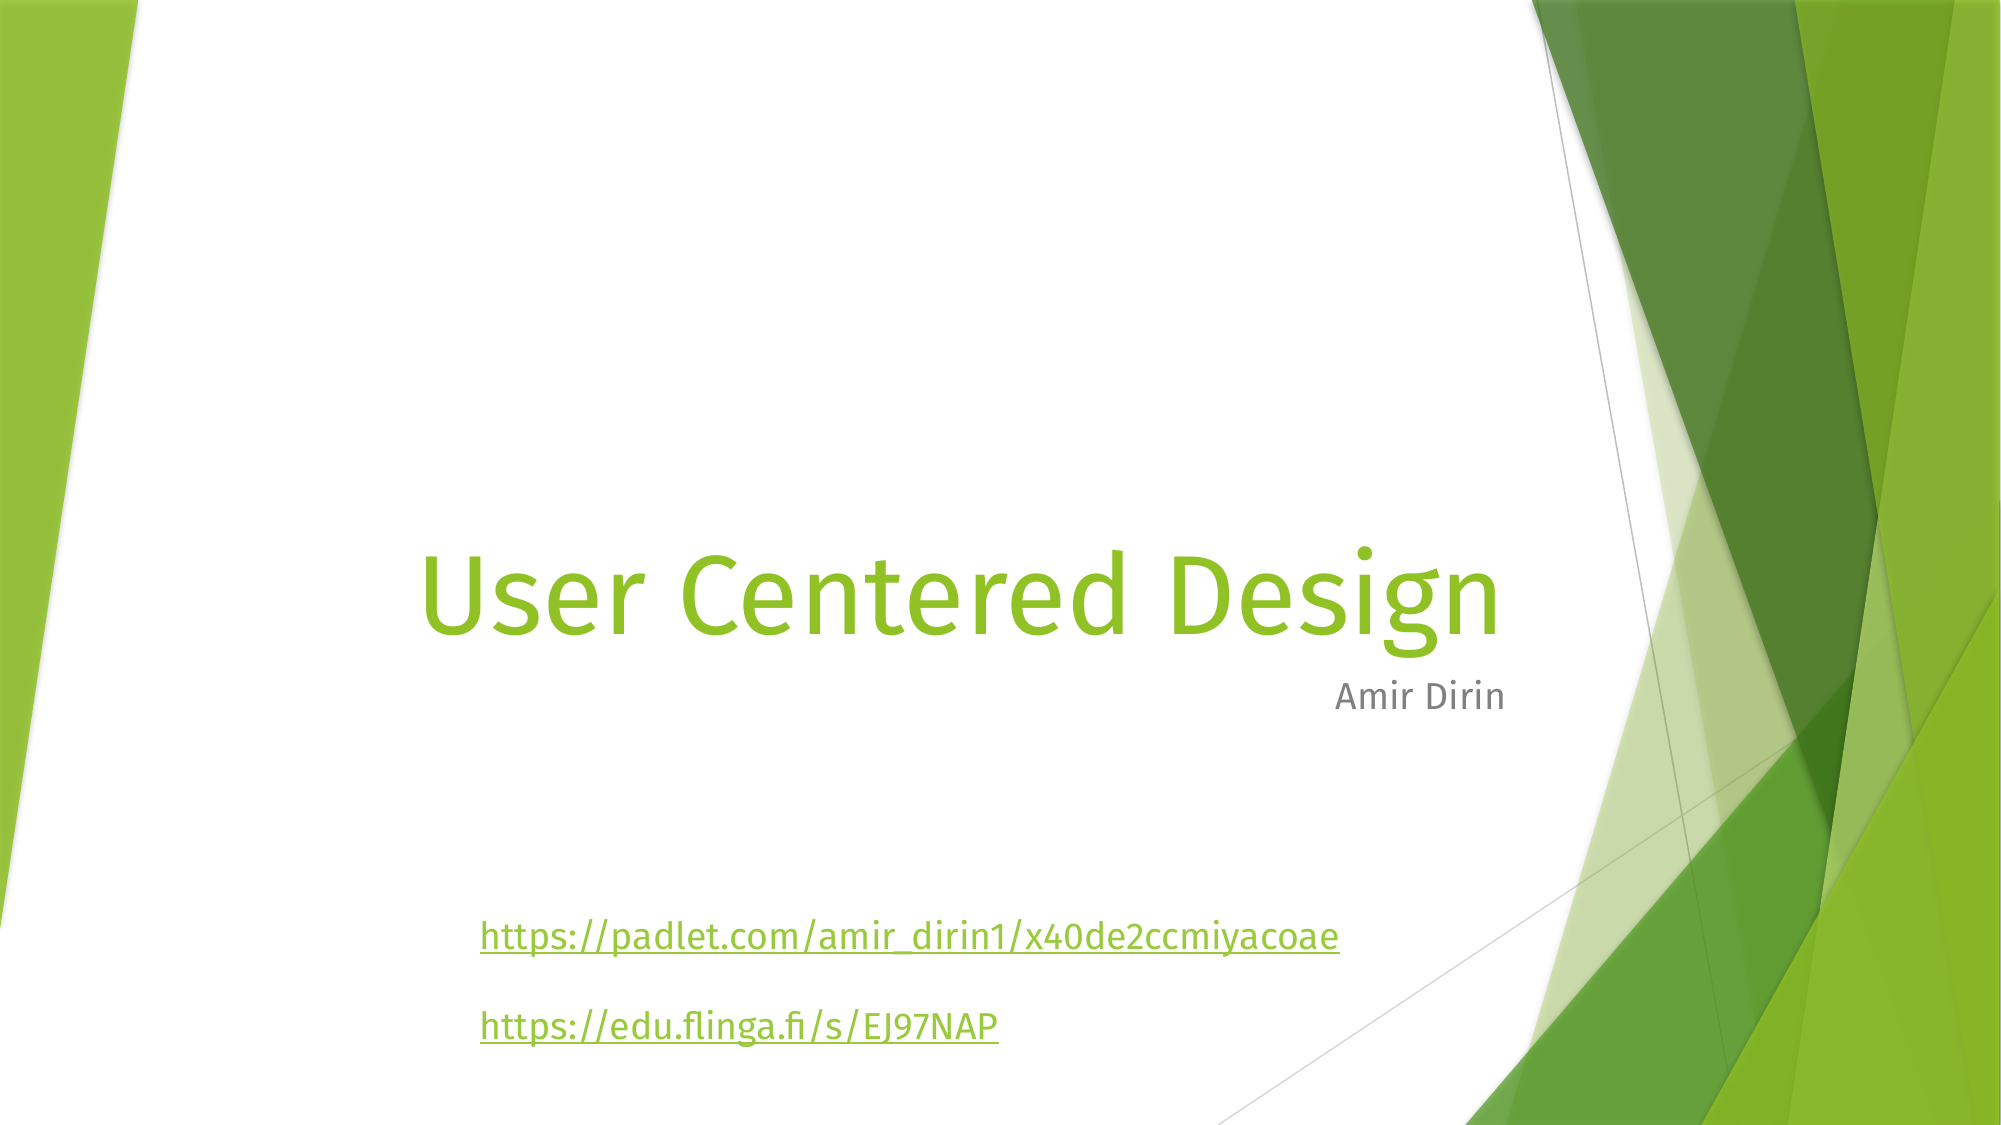

# User Centered Design
Amir Dirin
https://padlet.com/amir_dirin1/x40de2ccmiyacoae

https://edu.flinga.fi/s/EJ97NAP